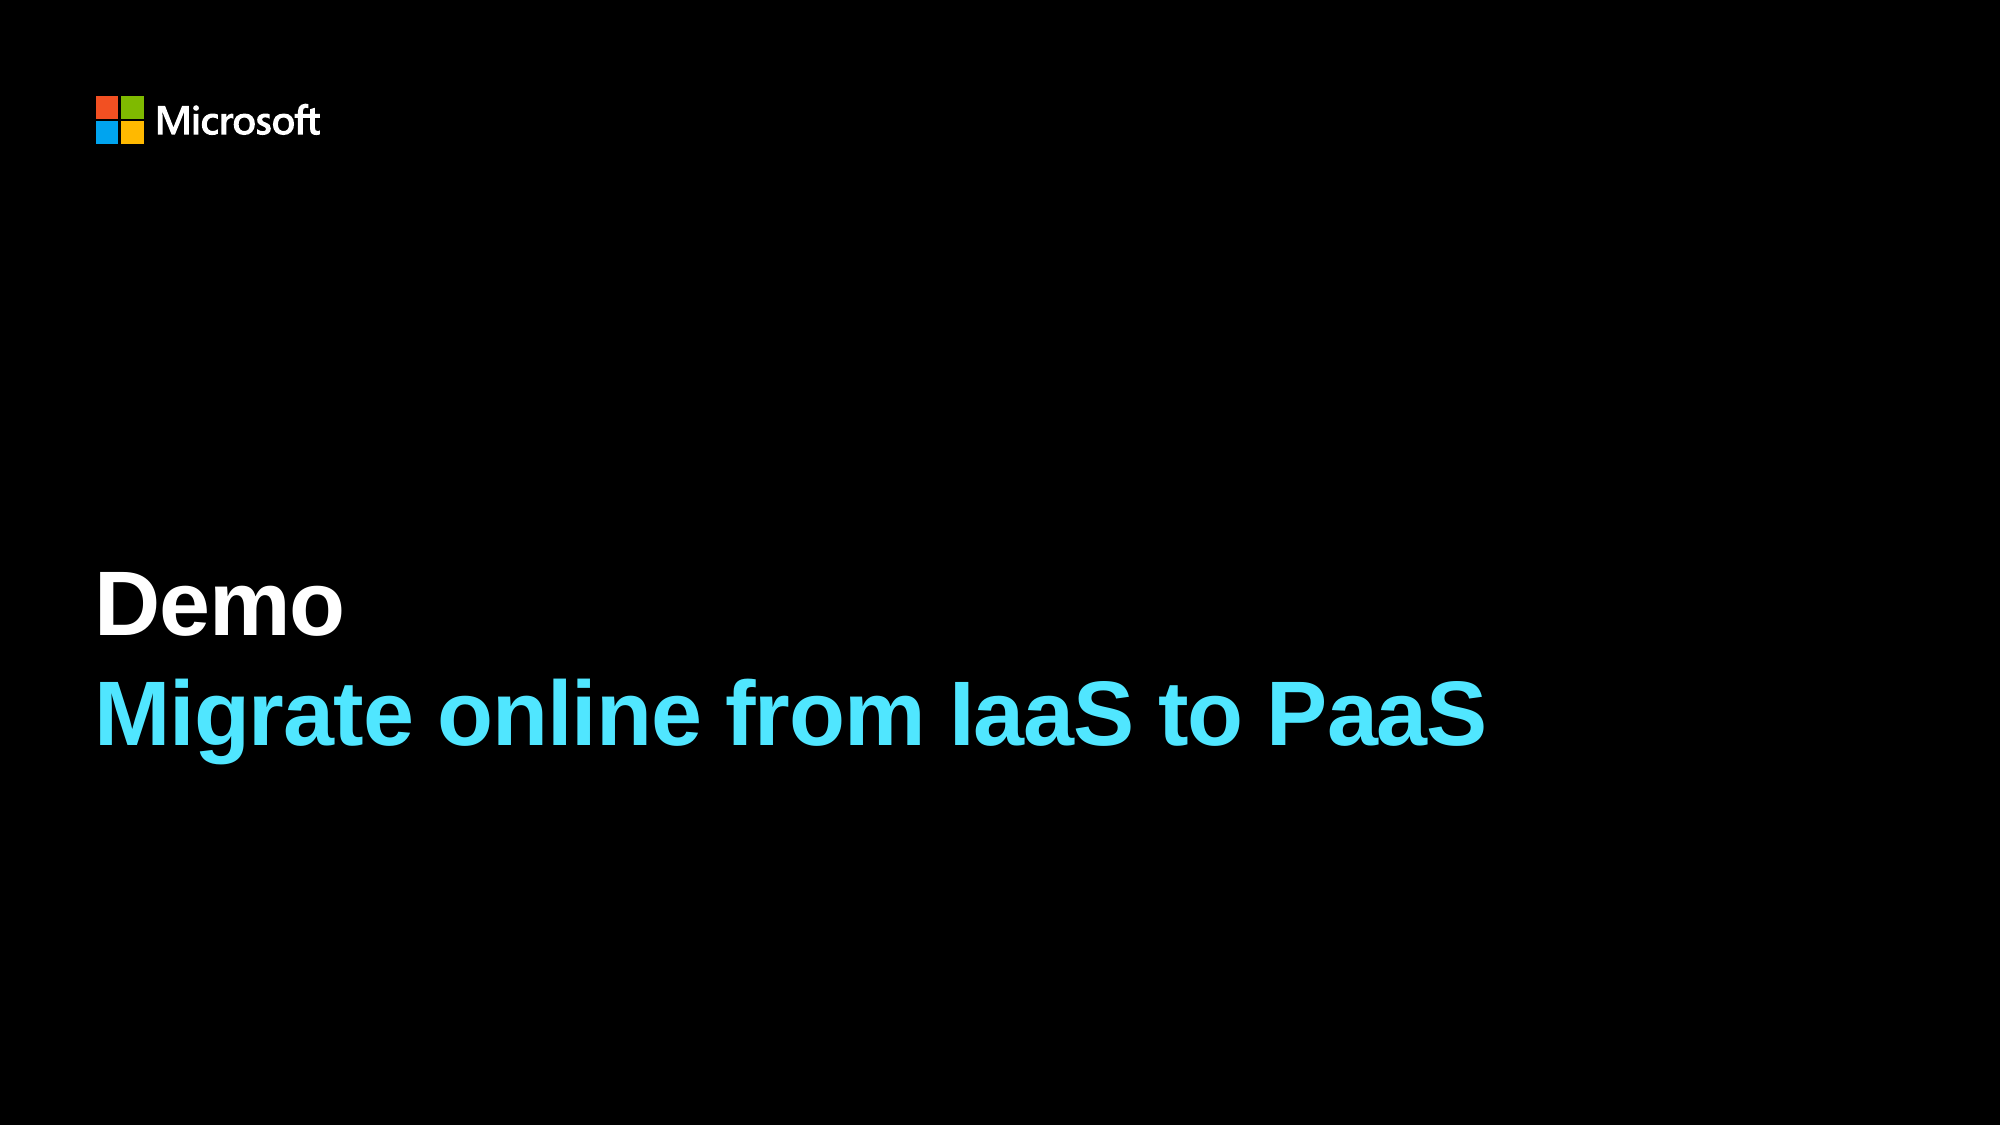

# Demo Migrate online from IaaS to PaaS